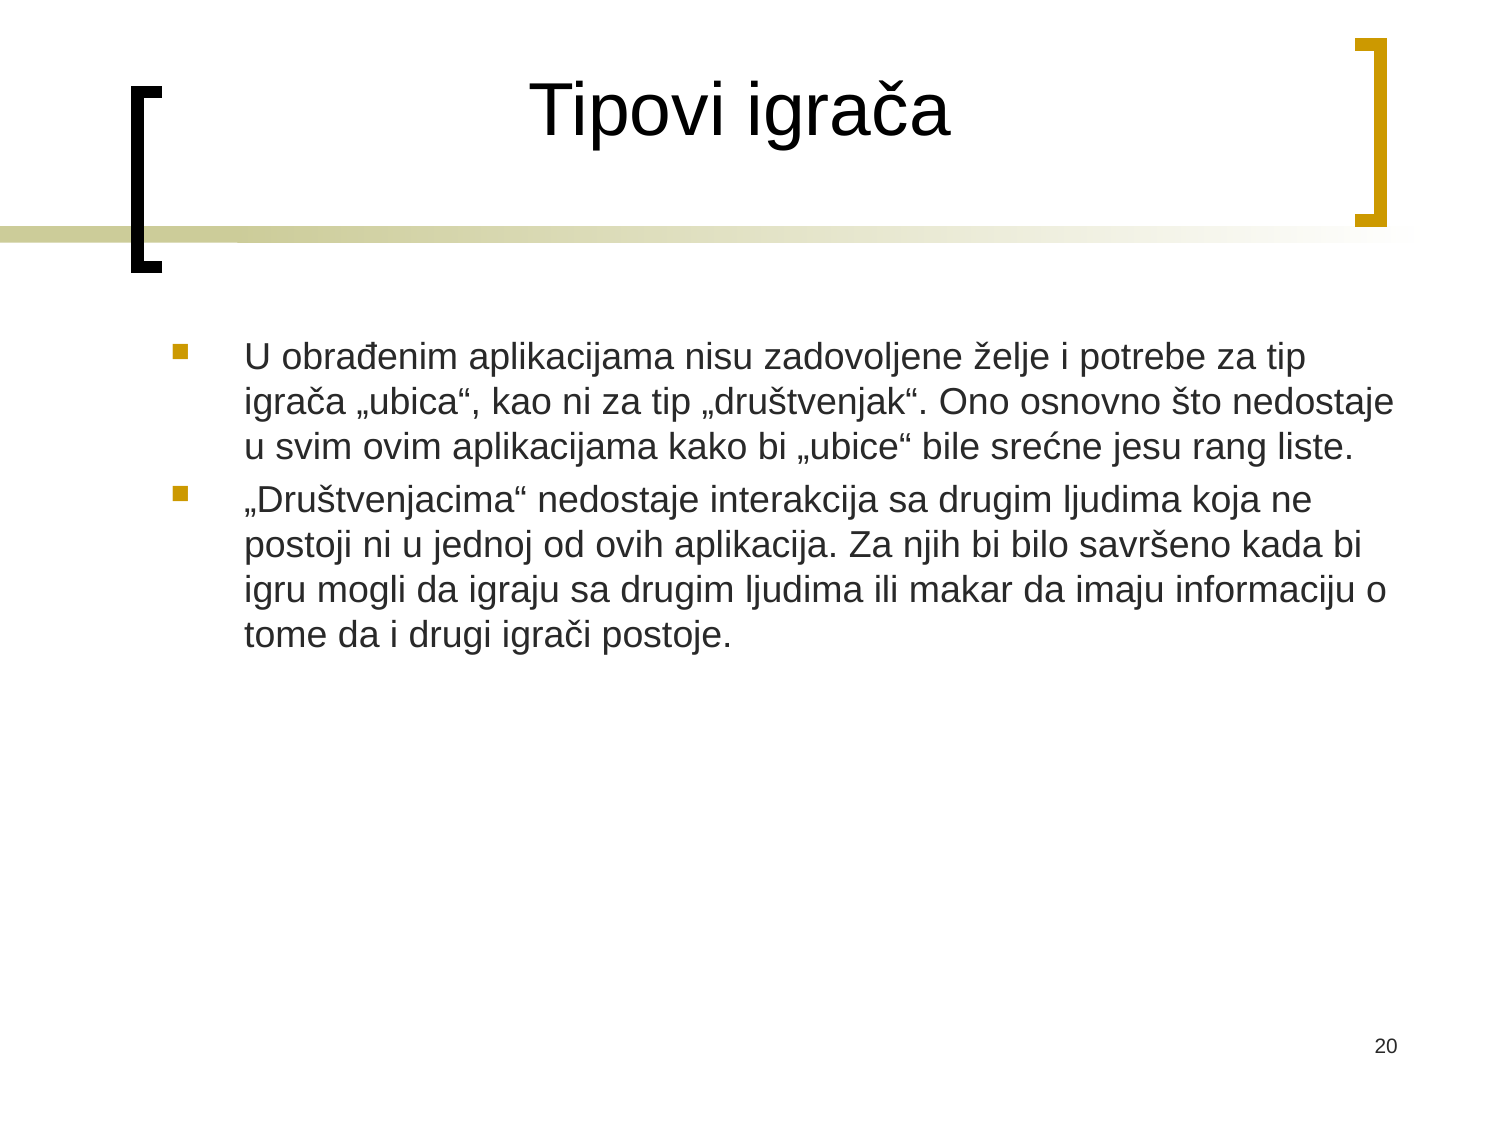

# Tipovi igrača
U obrađenim aplikacijama nisu zadovoljene želje i potrebe za tip igrača „ubica“, kao ni za tip „društvenjak“. Ono osnovno što nedostaje u svim ovim aplikacijama kako bi „ubice“ bile srećne jesu rang liste.
„Društvenjacima“ nedostaje interakcija sa drugim ljudima koja ne postoji ni u jednoj od ovih aplikacija. Za njih bi bilo savršeno kada bi igru mogli da igraju sa drugim ljudima ili makar da imaju informaciju o tome da i drugi igrači postoje.

20